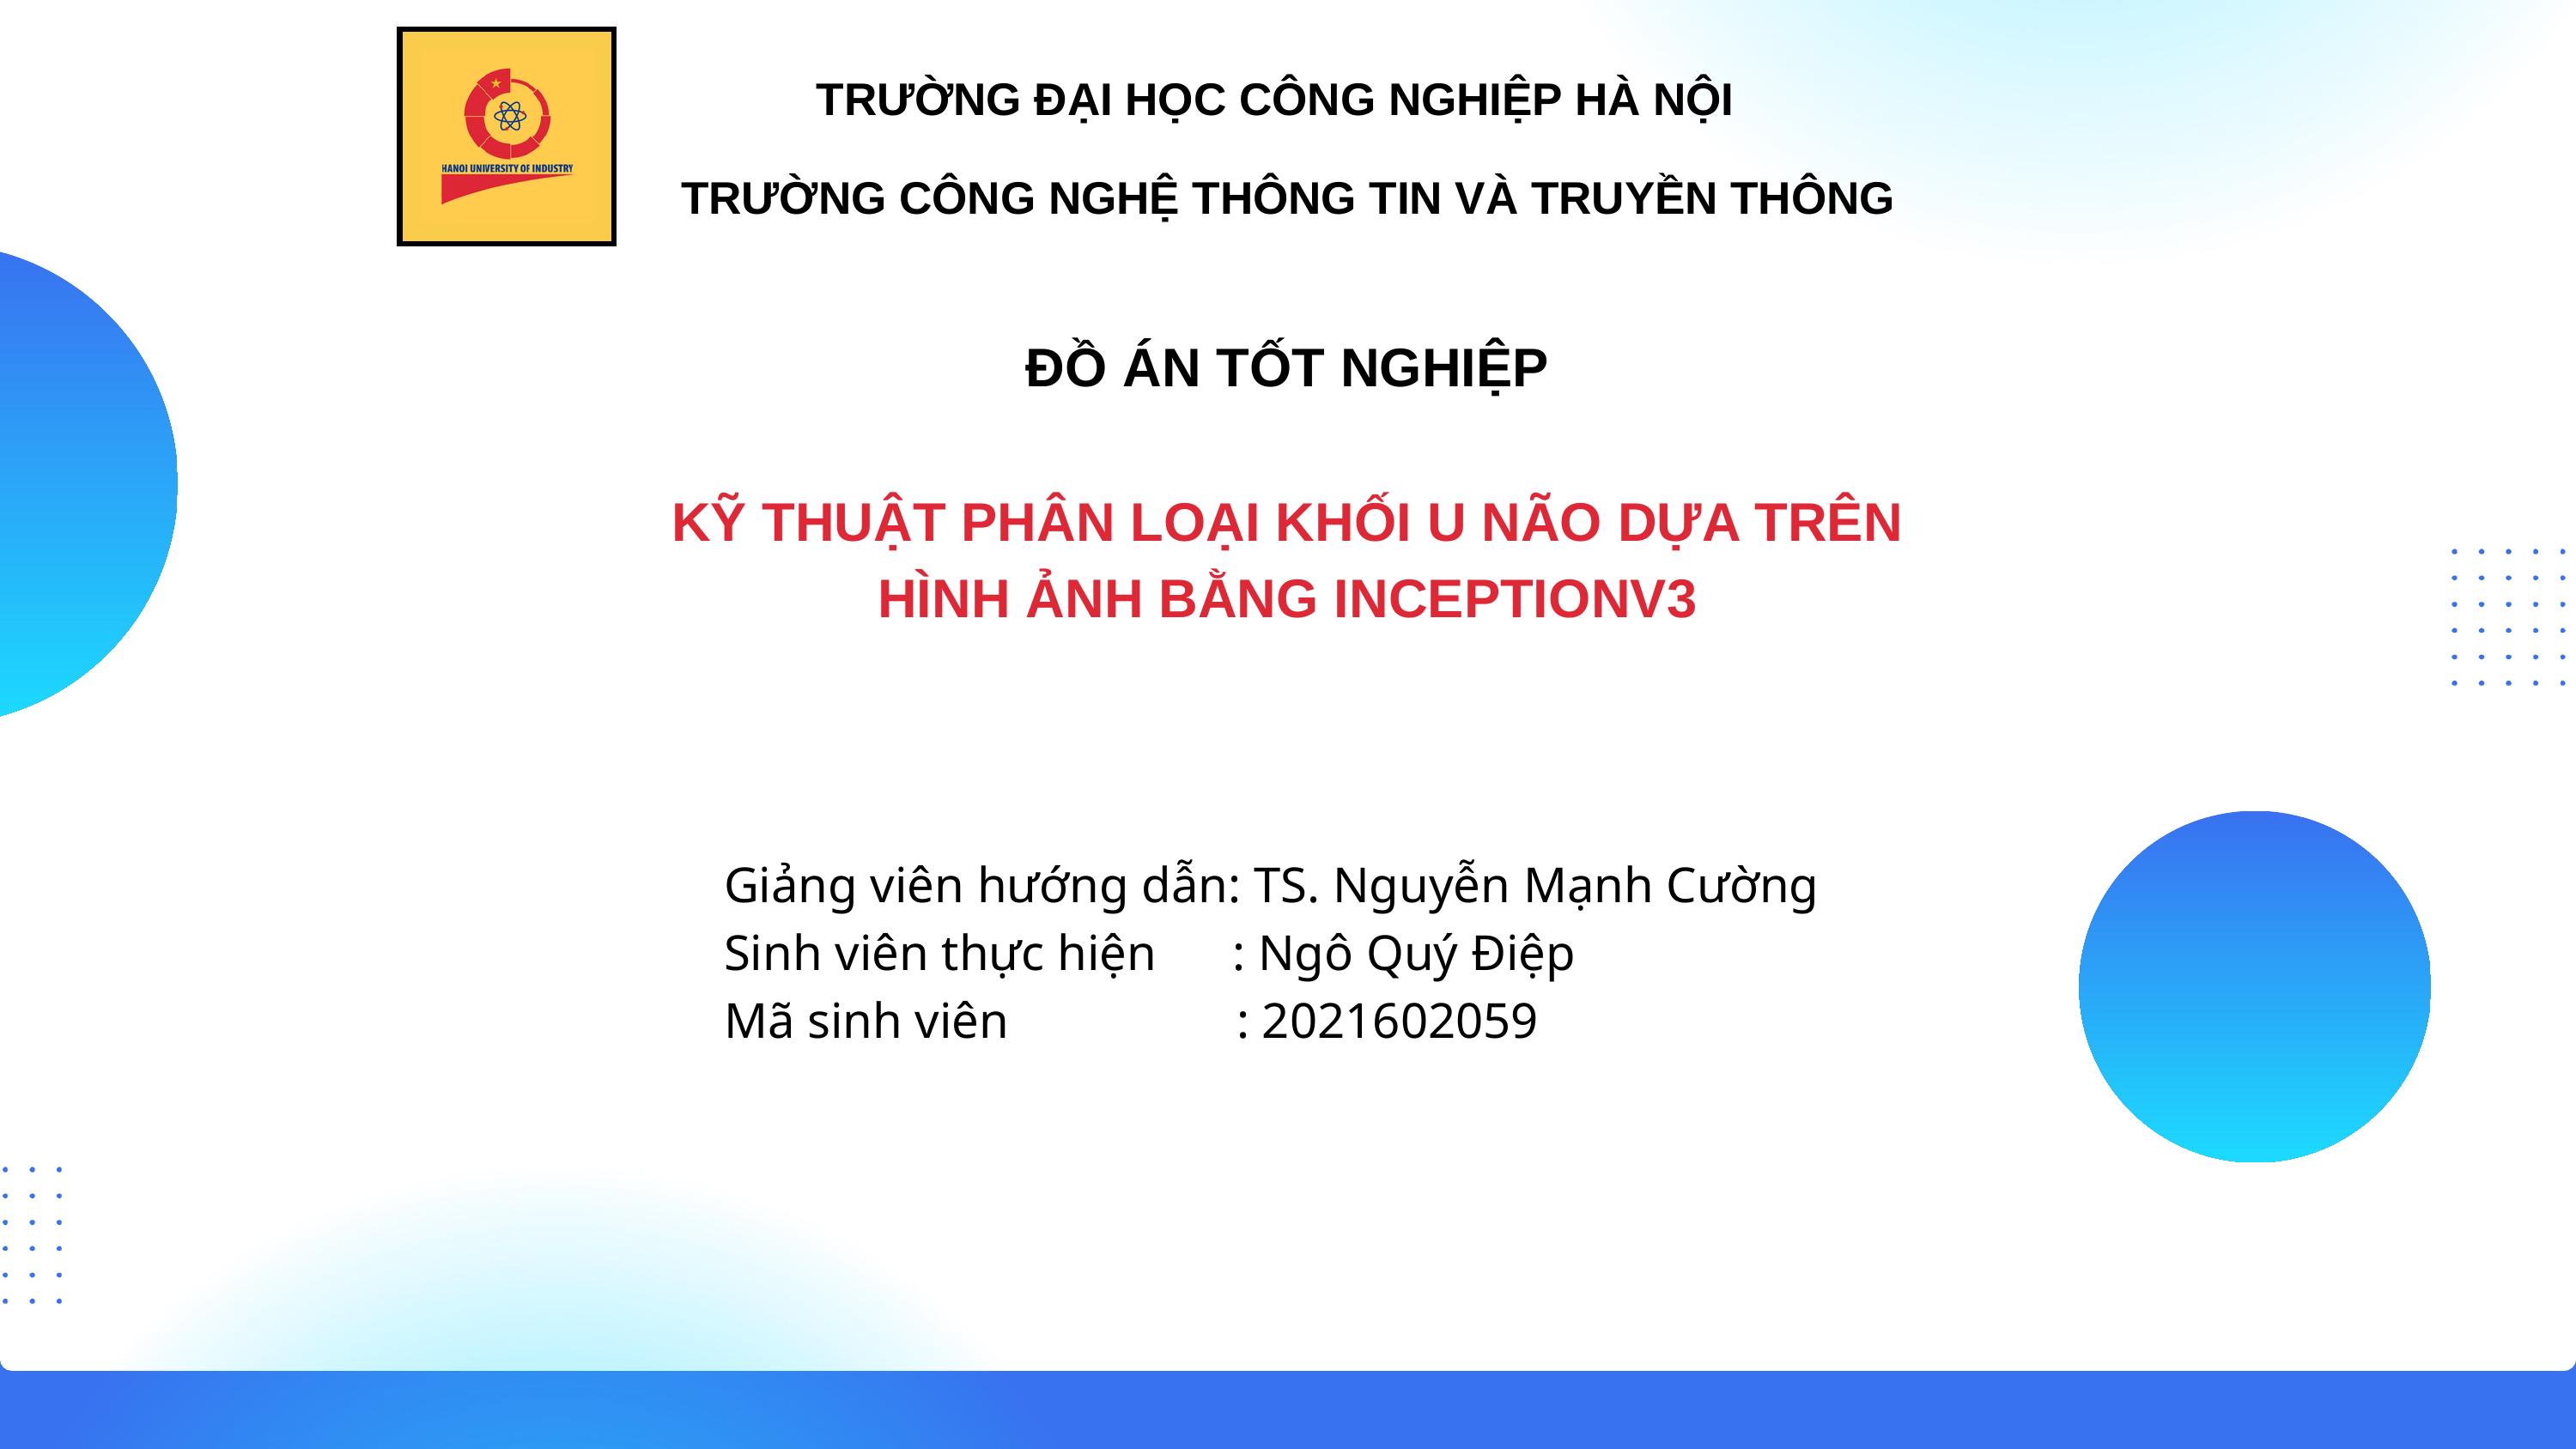

TRƯỜNG ĐẠI HỌC CÔNG NGHIỆP HÀ NỘI
TRƯỜNG CÔNG NGHỆ THÔNG TIN VÀ TRUYỀN THÔNG

ĐỒ ÁN TỐT NGHIỆP
KỸ THUẬT PHÂN LOẠI KHỐI U NÃO DỰA TRÊN HÌNH ẢNH BẰNG INCEPTIONV3

Giảng viên hướng dẫn: TS. Nguyễn Mạnh Cường
Sinh viên thực hiện      : Ngô Quý Điệp
Mã sinh viên                  : 2021602059